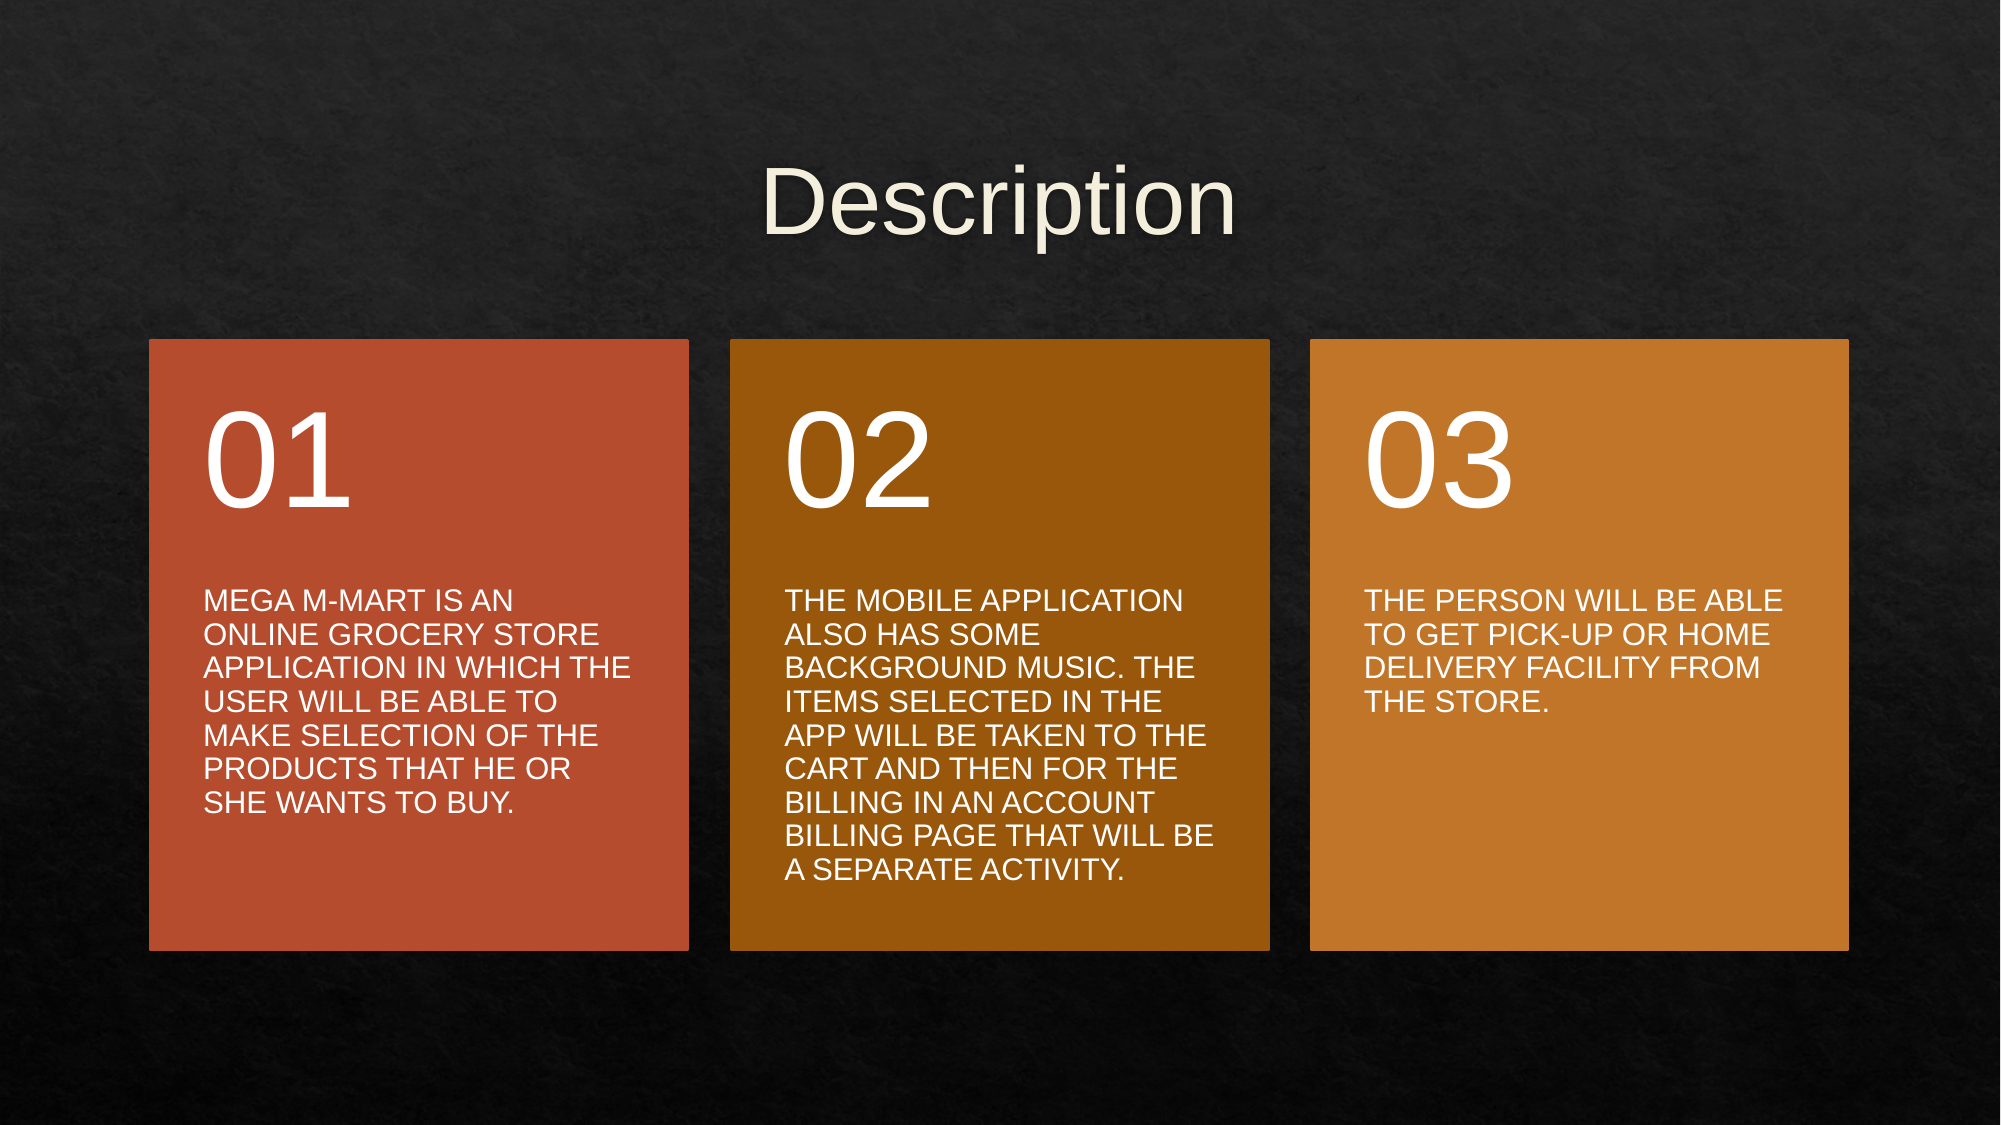

# Description
Mega M-Mart is an online grocery store application in which the user will be able to make selection of the products that he or she wants to buy.
01
The mobile application also has some background music. The items selected in the app will be taken to the cart and then for the billing in an account billing page that will be a separate activity.
02
The person will be able to get Pick-Up or Home Delivery facility from the store.
03